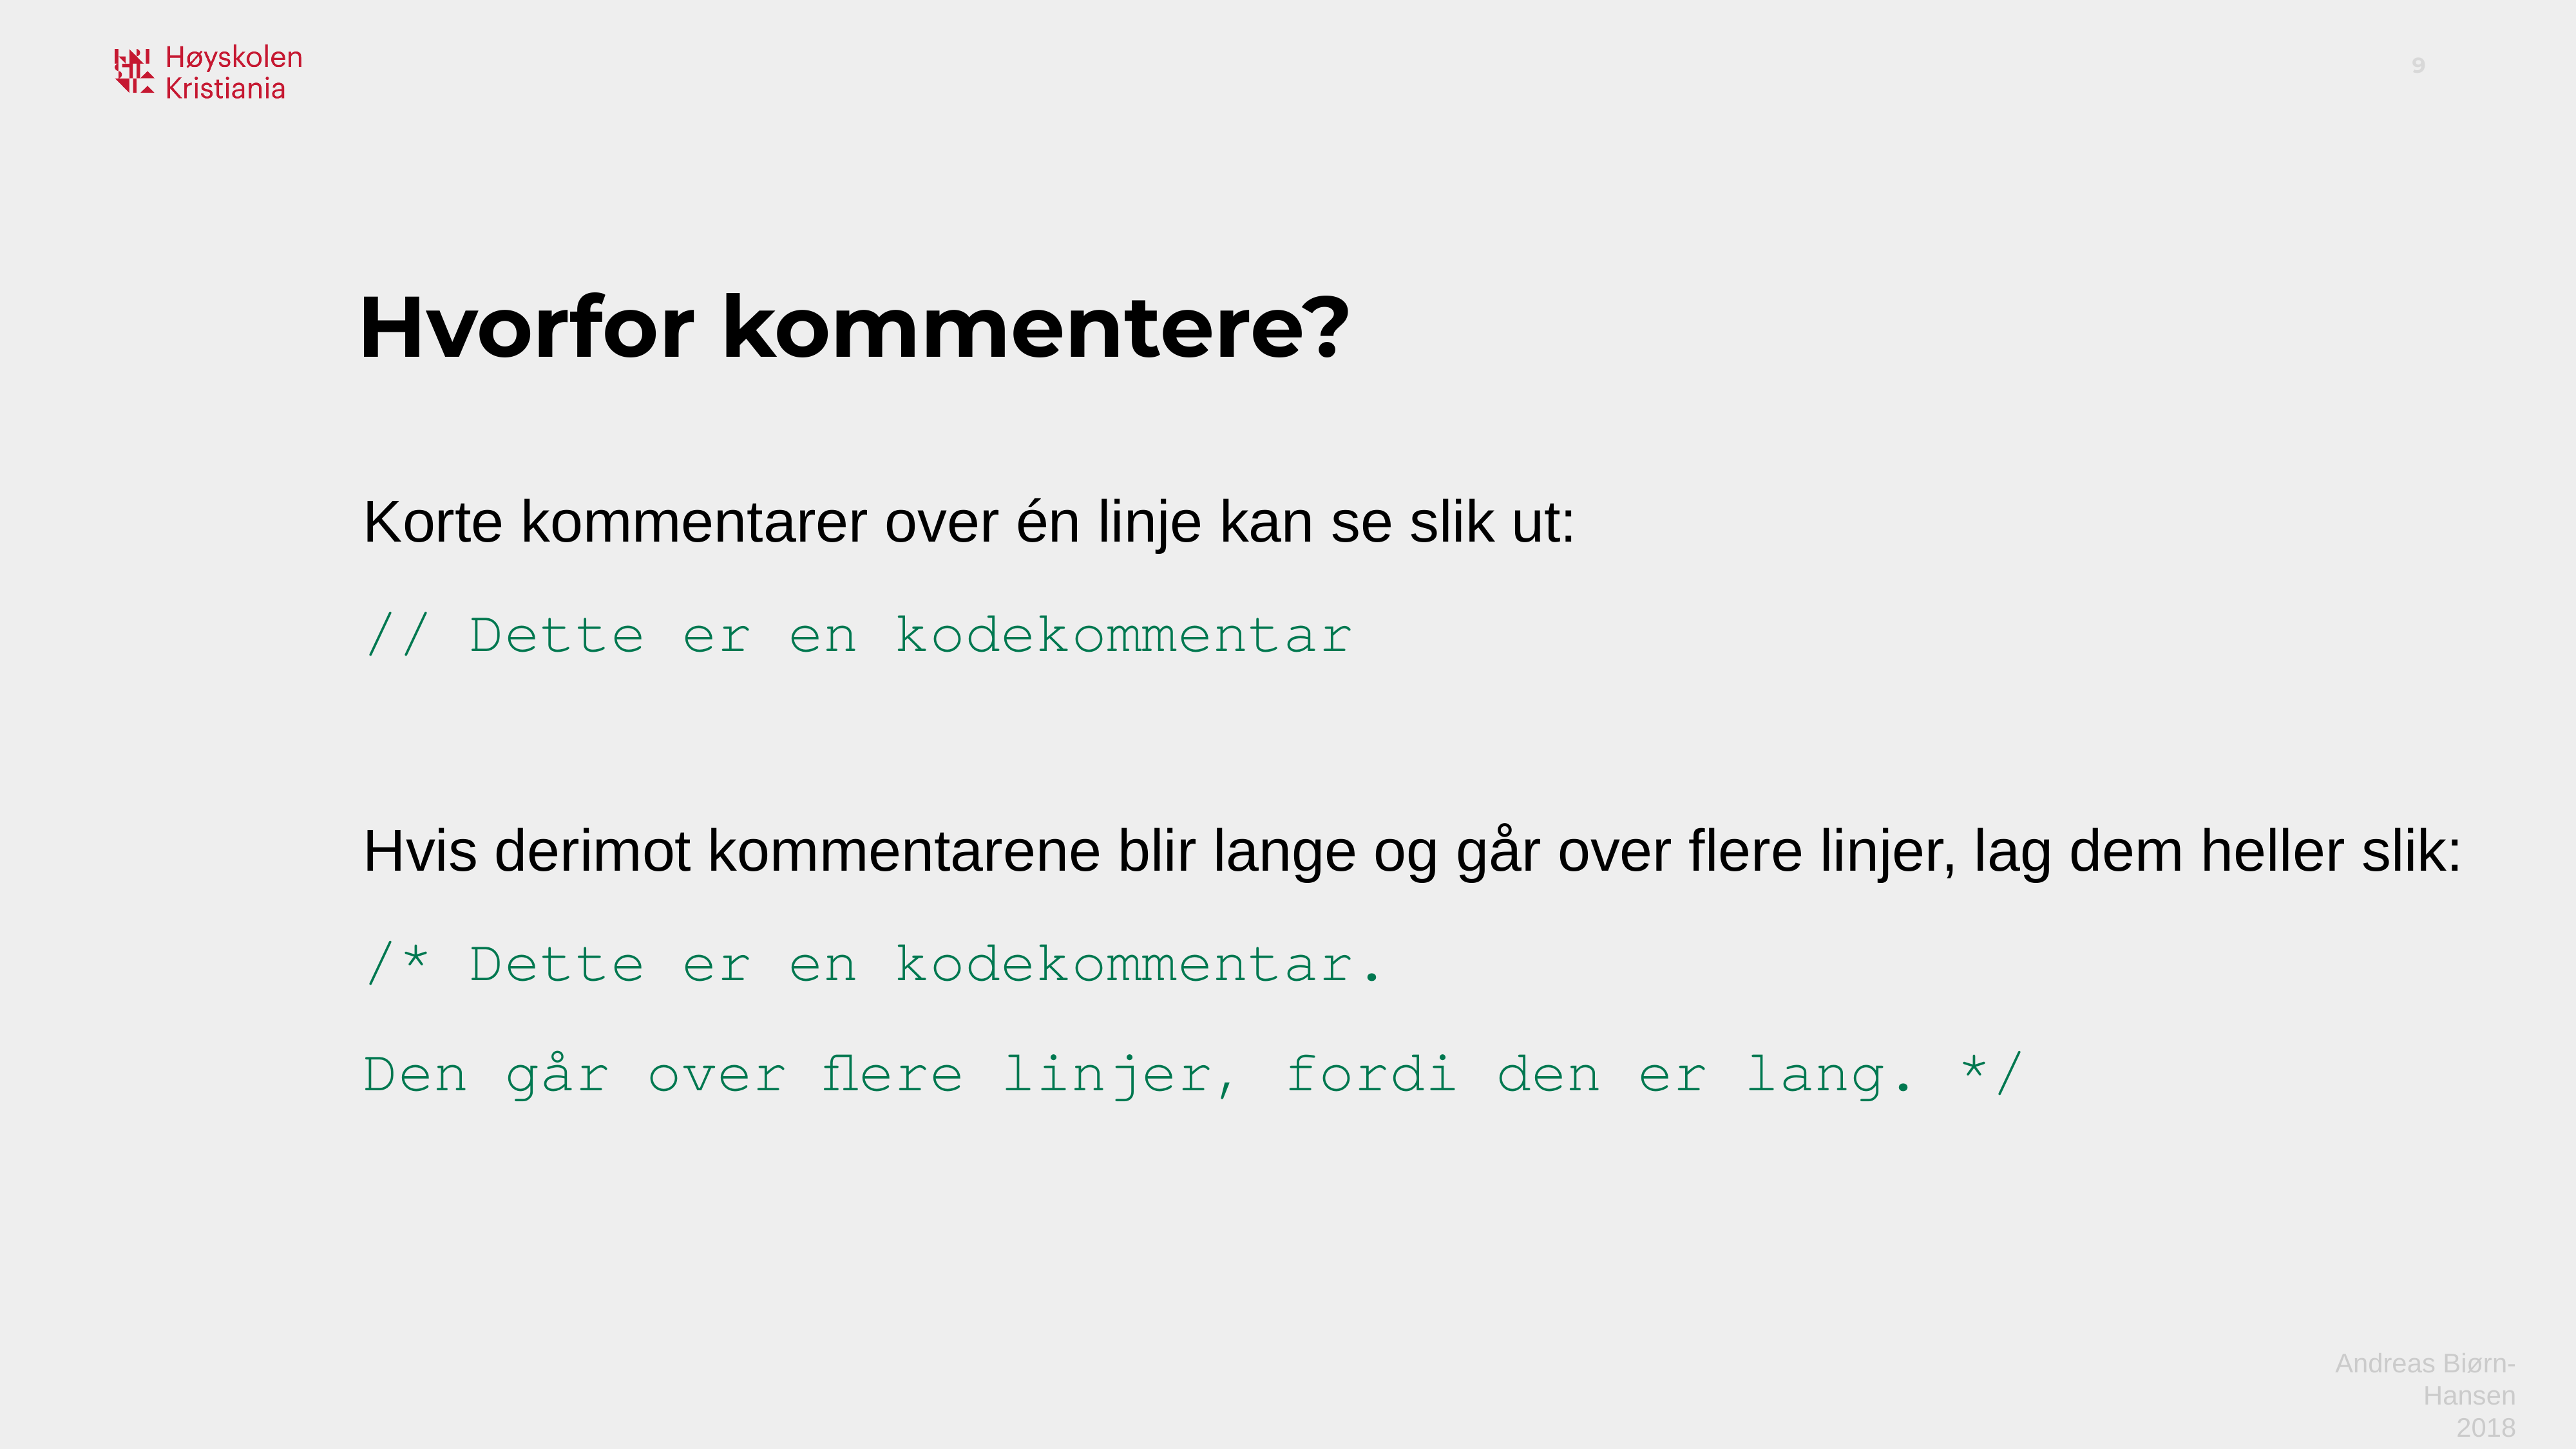

Hvorfor kommentere?

Korte kommentarer over én linje kan se slik ut:
// Dette er en kodekommentar

Hvis derimot kommentarene blir lange og går over flere linjer, lag dem heller slik:
/* Dette er en kodekommentar.
Den går over flere linjer, fordi den er lang. */